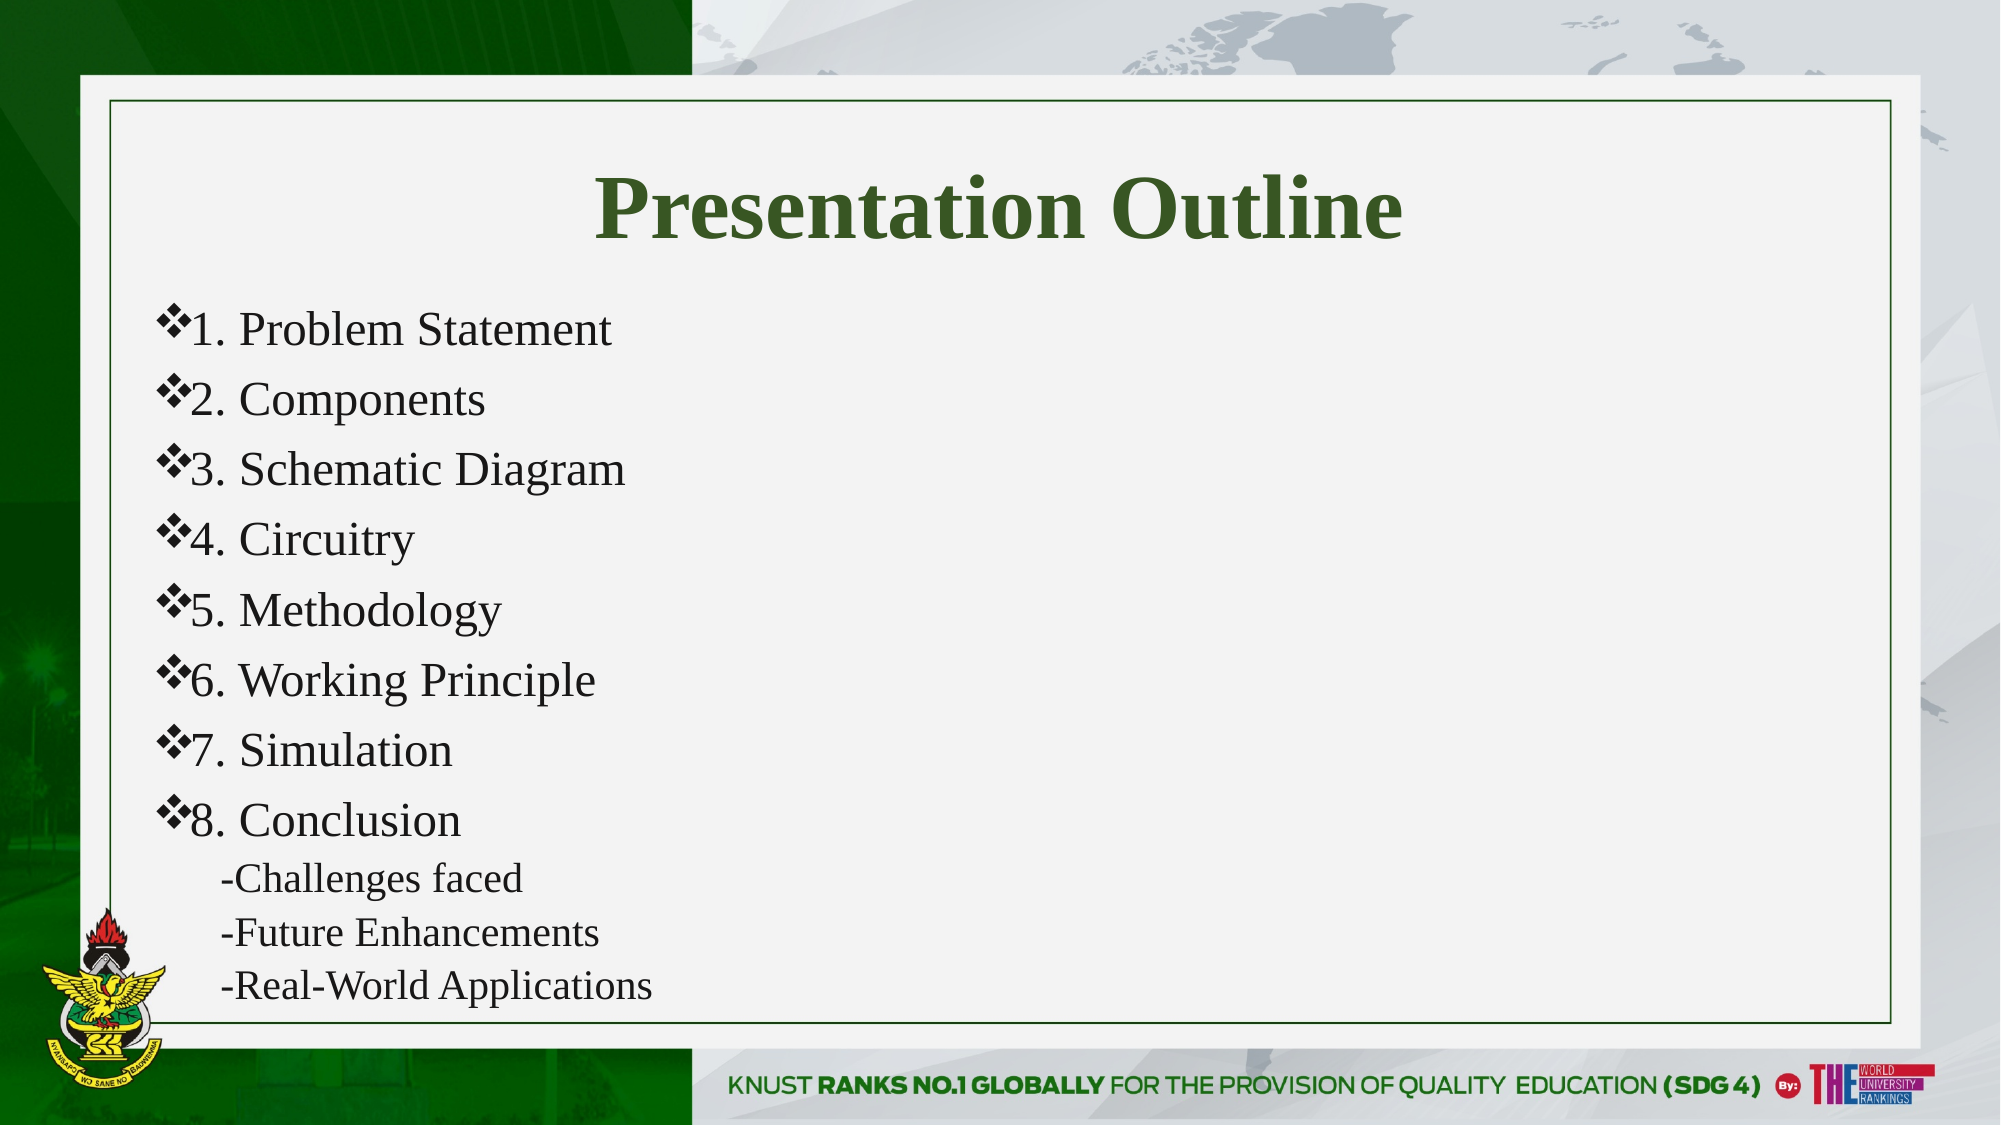

# Presentation Outline
1. Problem Statement
2. Components
3. Schematic Diagram
4. Circuitry
5. Methodology
6. Working Principle
7. Simulation
8. Conclusion
-Challenges faced
-Future Enhancements
-Real-World Applications